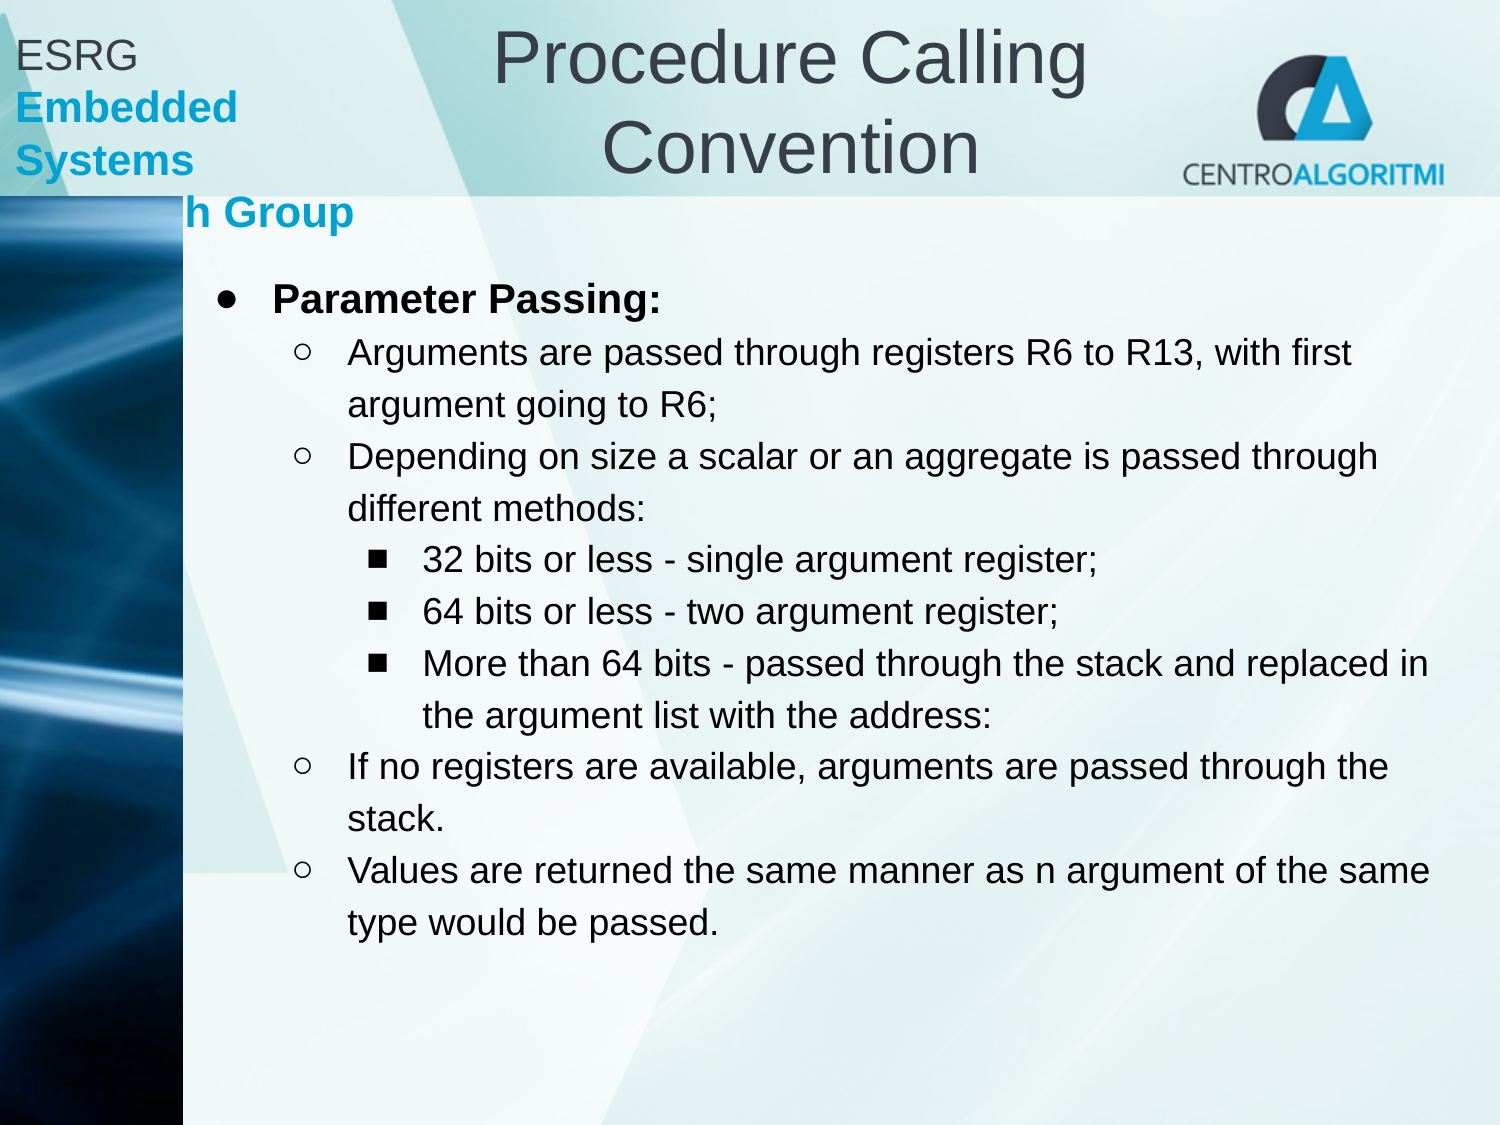

Procedure Calling Convention
Parameter Passing:
Arguments are passed through registers R6 to R13, with first argument going to R6;
Depending on size a scalar or an aggregate is passed through different methods:
32 bits or less - single argument register;
64 bits or less - two argument register;
More than 64 bits - passed through the stack and replaced in the argument list with the address:
If no registers are available, arguments are passed through the stack.
Values are returned the same manner as n argument of the same type would be passed.